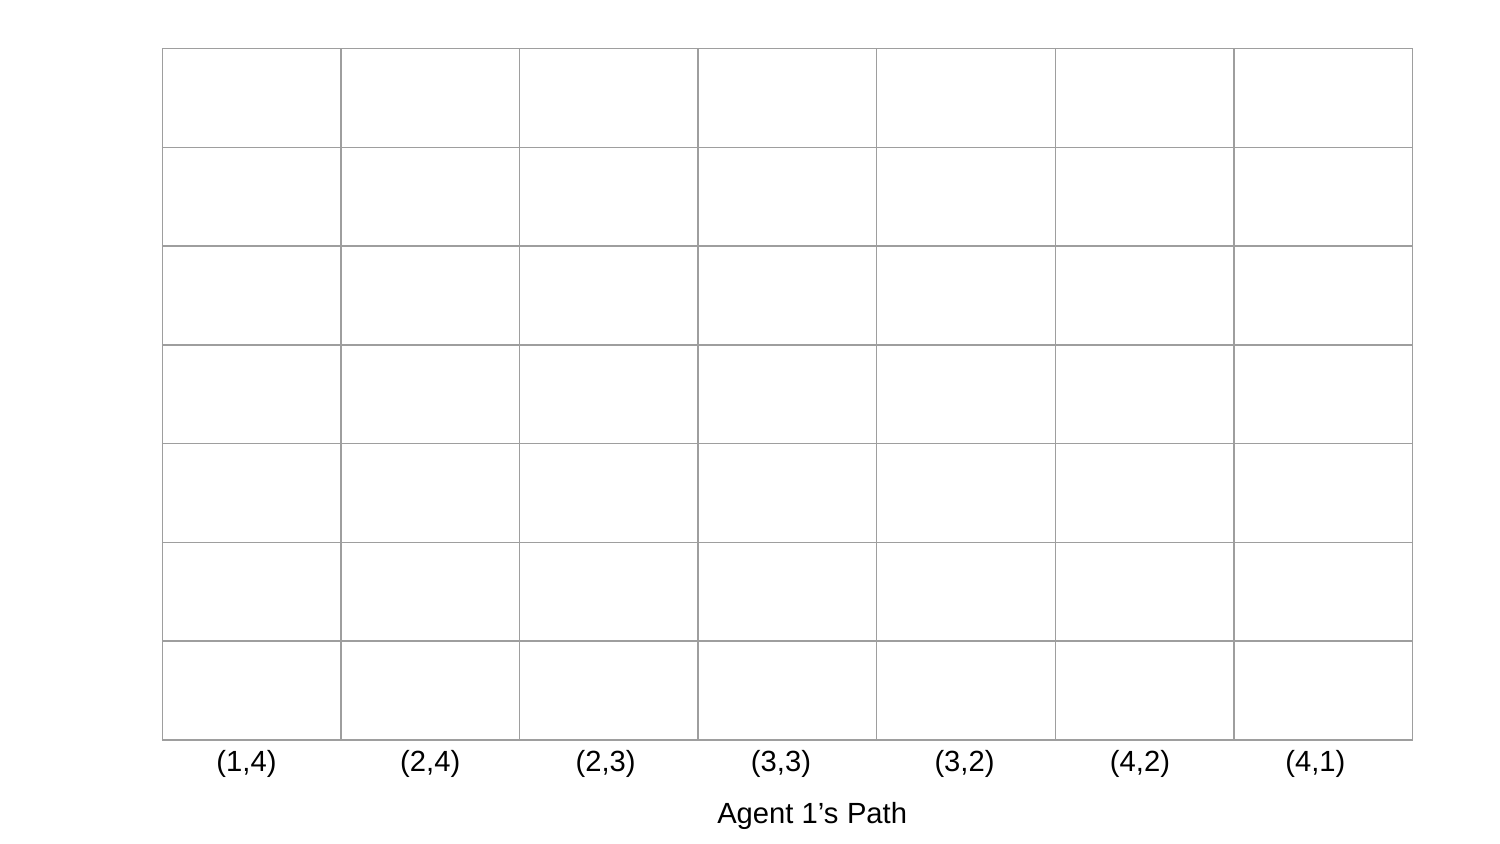

|  |  |  |  |  |  |  |
| --- | --- | --- | --- | --- | --- | --- |
|  |  |  |  |  |  |  |
|  |  |  |  |  |  |  |
|  |  |  |  |  |  |  |
|  |  |  |  |  |  |  |
|  |  |  |  |  |  |  |
|  |  |  |  |  |  |  |
(1,4)               (2,4)              (2,3)              (3,3)               (3,2)              (4,2)              (4,1)
Agent 1’s Path